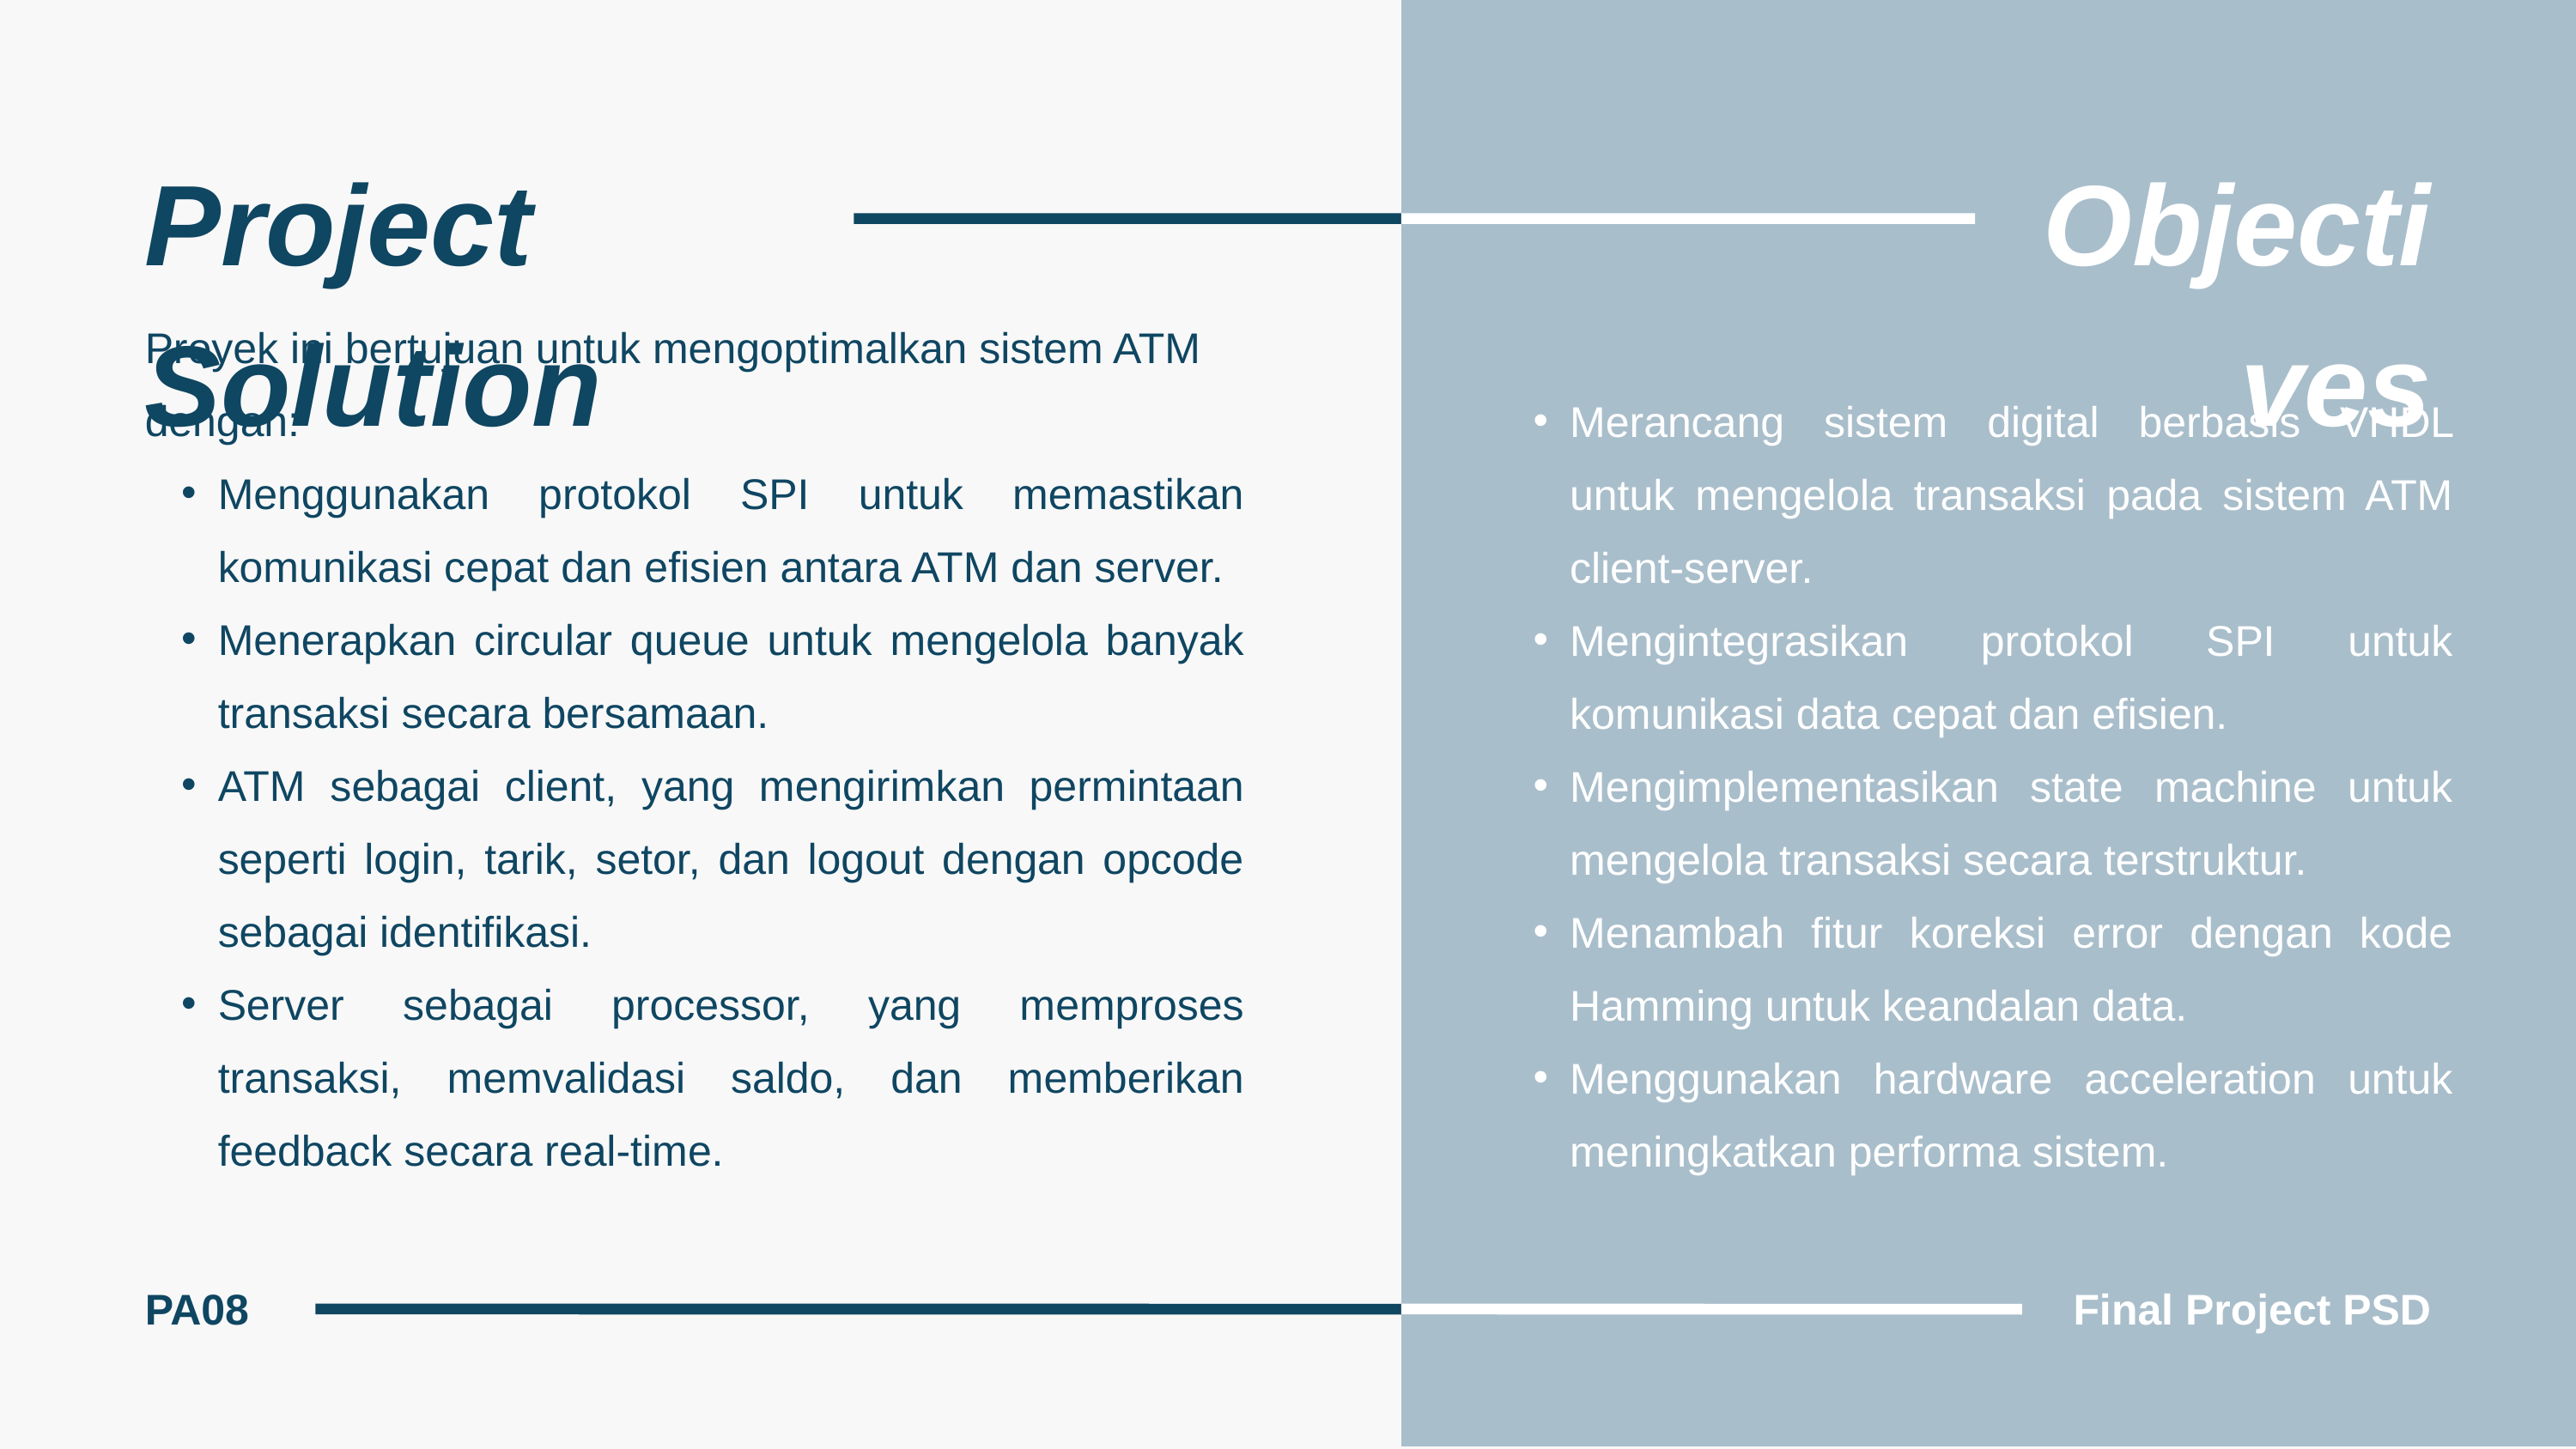

Project Solution
Objectives

Proyek ini bertujuan untuk mengoptimalkan sistem ATM dengan:
Menggunakan protokol SPI untuk memastikan komunikasi cepat dan efisien antara ATM dan server.
Menerapkan circular queue untuk mengelola banyak transaksi secara bersamaan.
ATM sebagai client, yang mengirimkan permintaan seperti login, tarik, setor, dan logout dengan opcode sebagai identifikasi.
Server sebagai processor, yang memproses transaksi, memvalidasi saldo, dan memberikan feedback secara real-time.
Merancang sistem digital berbasis VHDL untuk mengelola transaksi pada sistem ATM client-server.
Mengintegrasikan protokol SPI untuk komunikasi data cepat dan efisien.
Mengimplementasikan state machine untuk mengelola transaksi secara terstruktur.
Menambah fitur koreksi error dengan kode Hamming untuk keandalan data.
Menggunakan hardware acceleration untuk meningkatkan performa sistem.
PA08
Final Project PSD